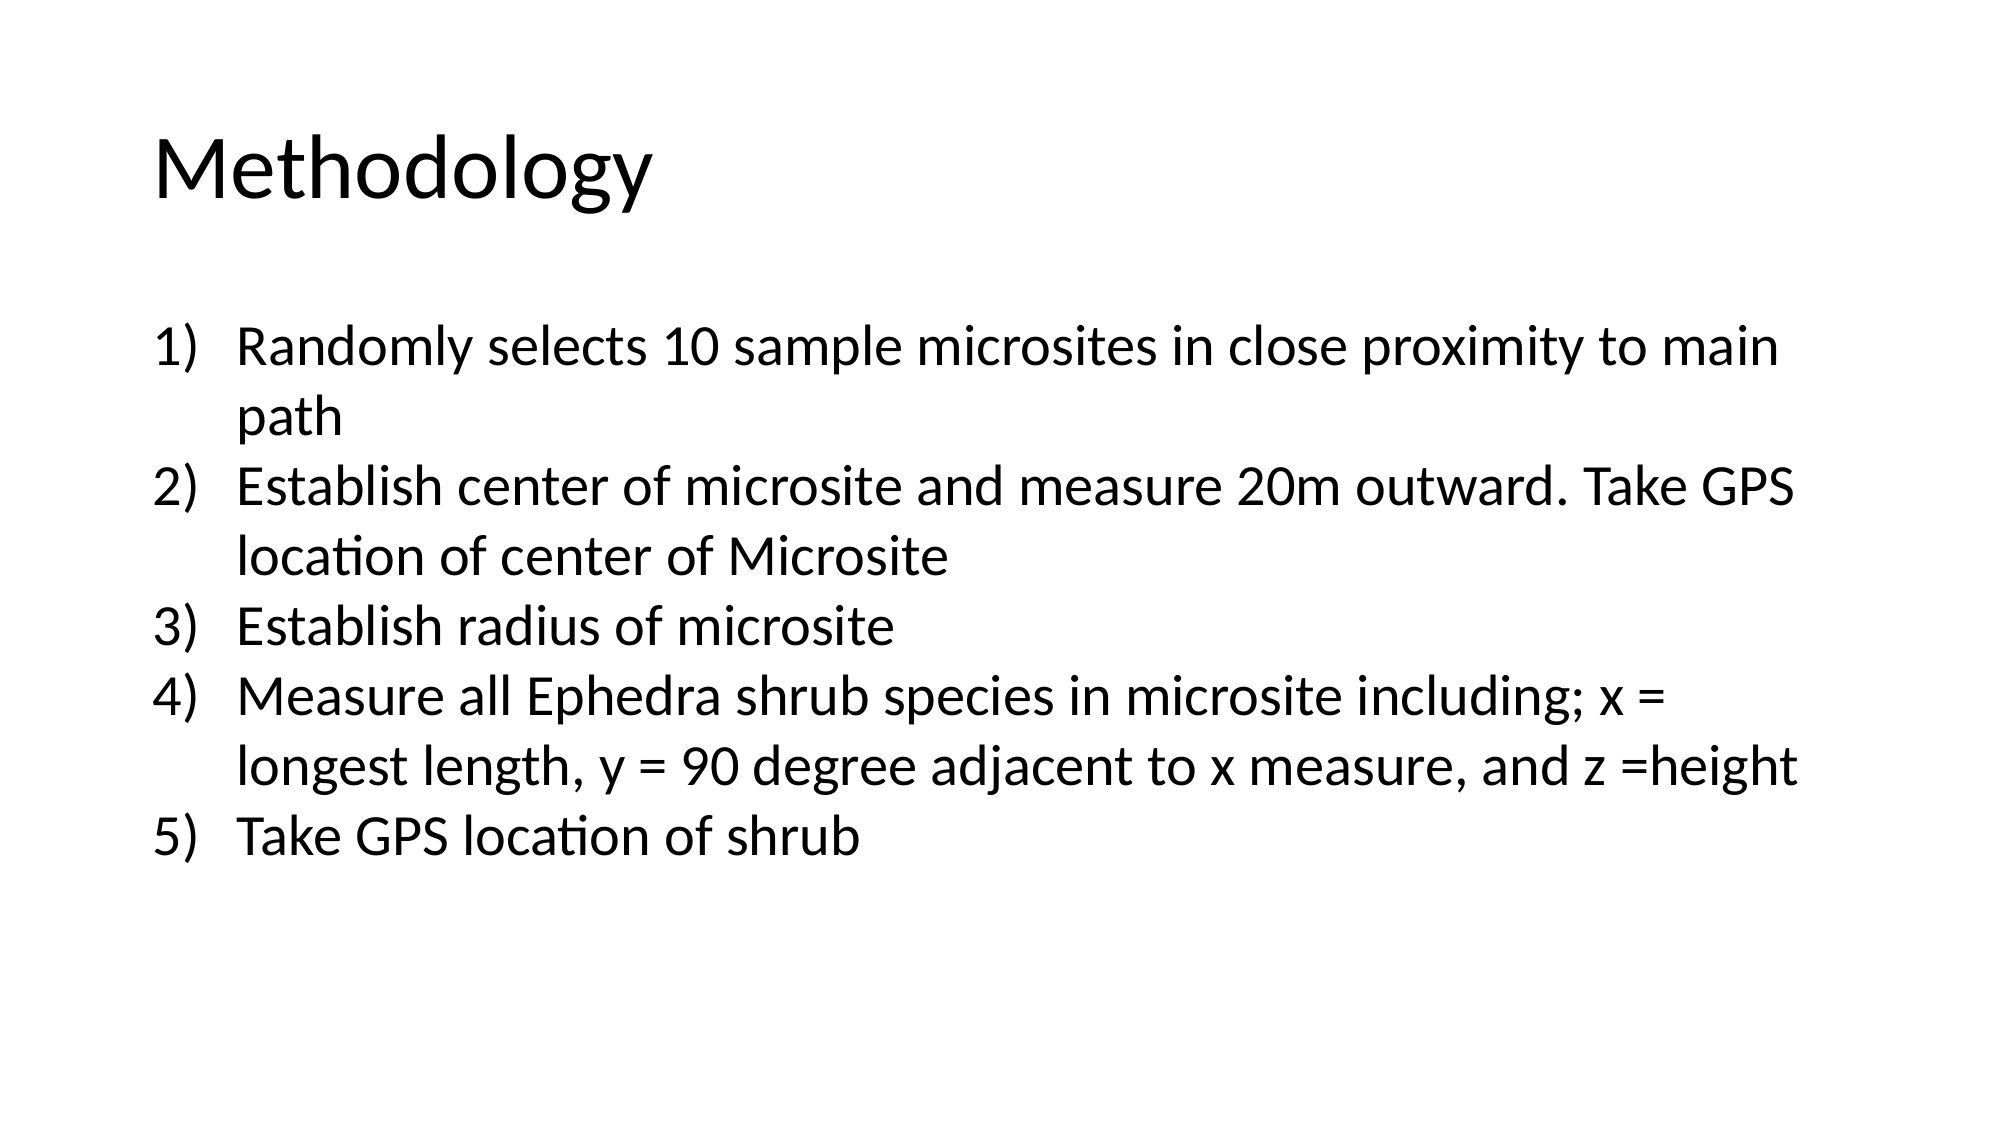

# Methodology
Randomly selects 10 sample microsites in close proximity to main path
Establish center of microsite and measure 20m outward. Take GPS location of center of Microsite
Establish radius of microsite
Measure all Ephedra shrub species in microsite including; x = longest length, y = 90 degree adjacent to x measure, and z =height
Take GPS location of shrub